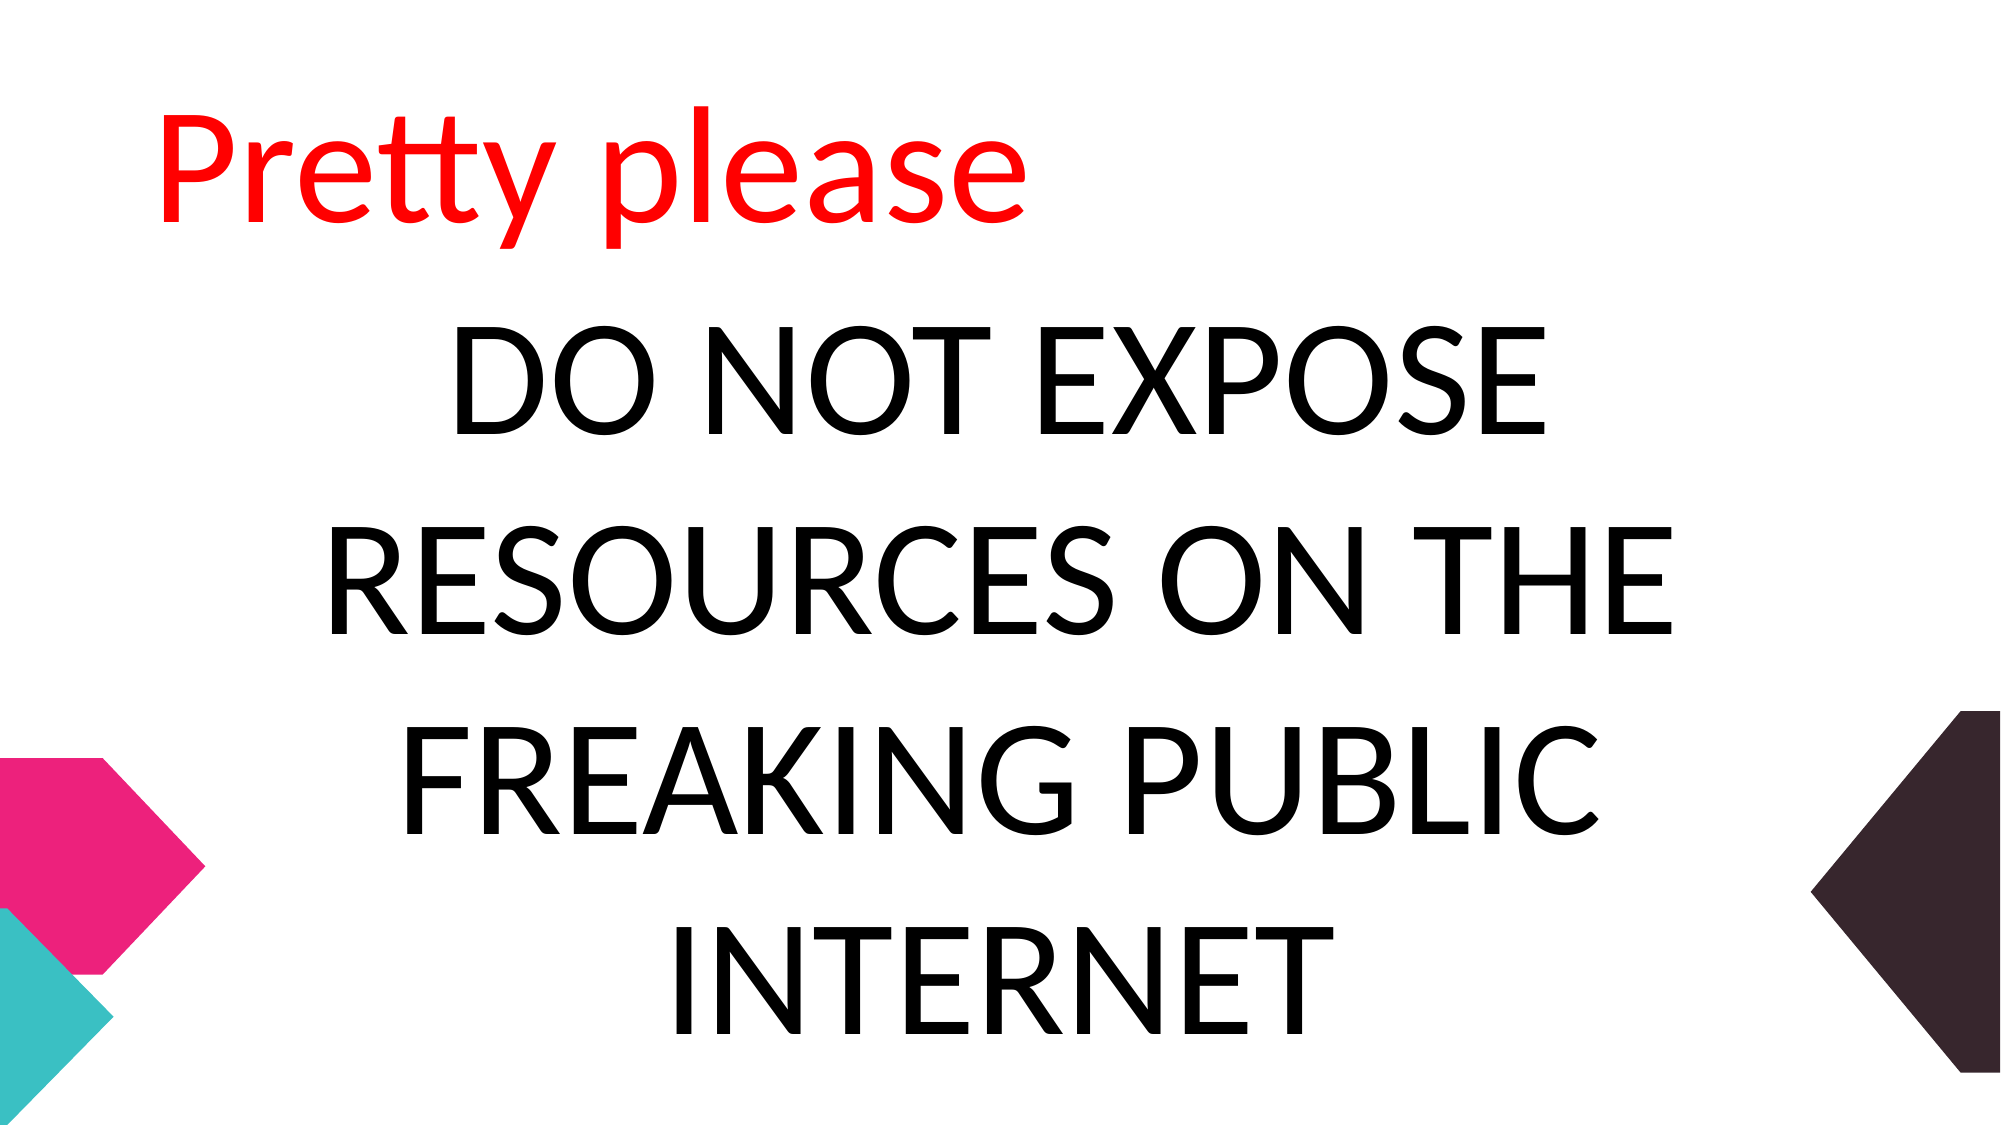

# Pretty please
DO NOT EXPOSE RESOURCES ON THE FREAKING PUBLIC INTERNET